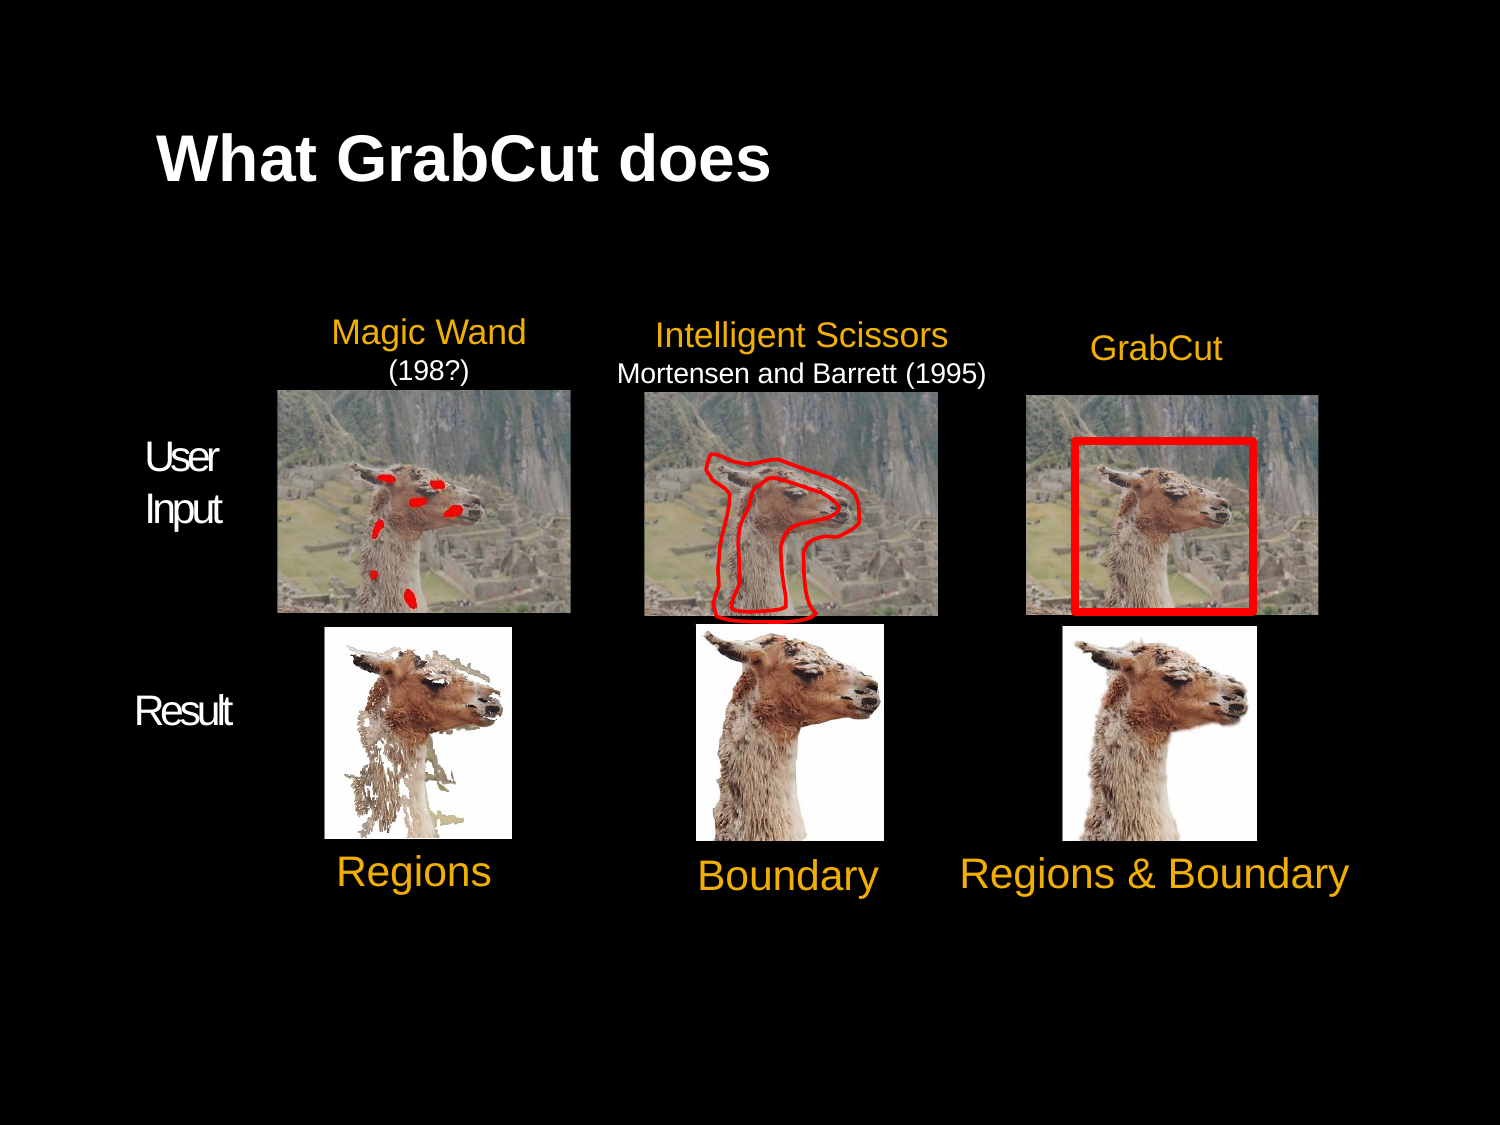

# What GrabCut does
Magic Wand
(198?)
Intelligent Scissors
Mortensen and Barrett (1995)
GrabCut

User  Input

Result
Regions
Regions & Boundary
Boundary